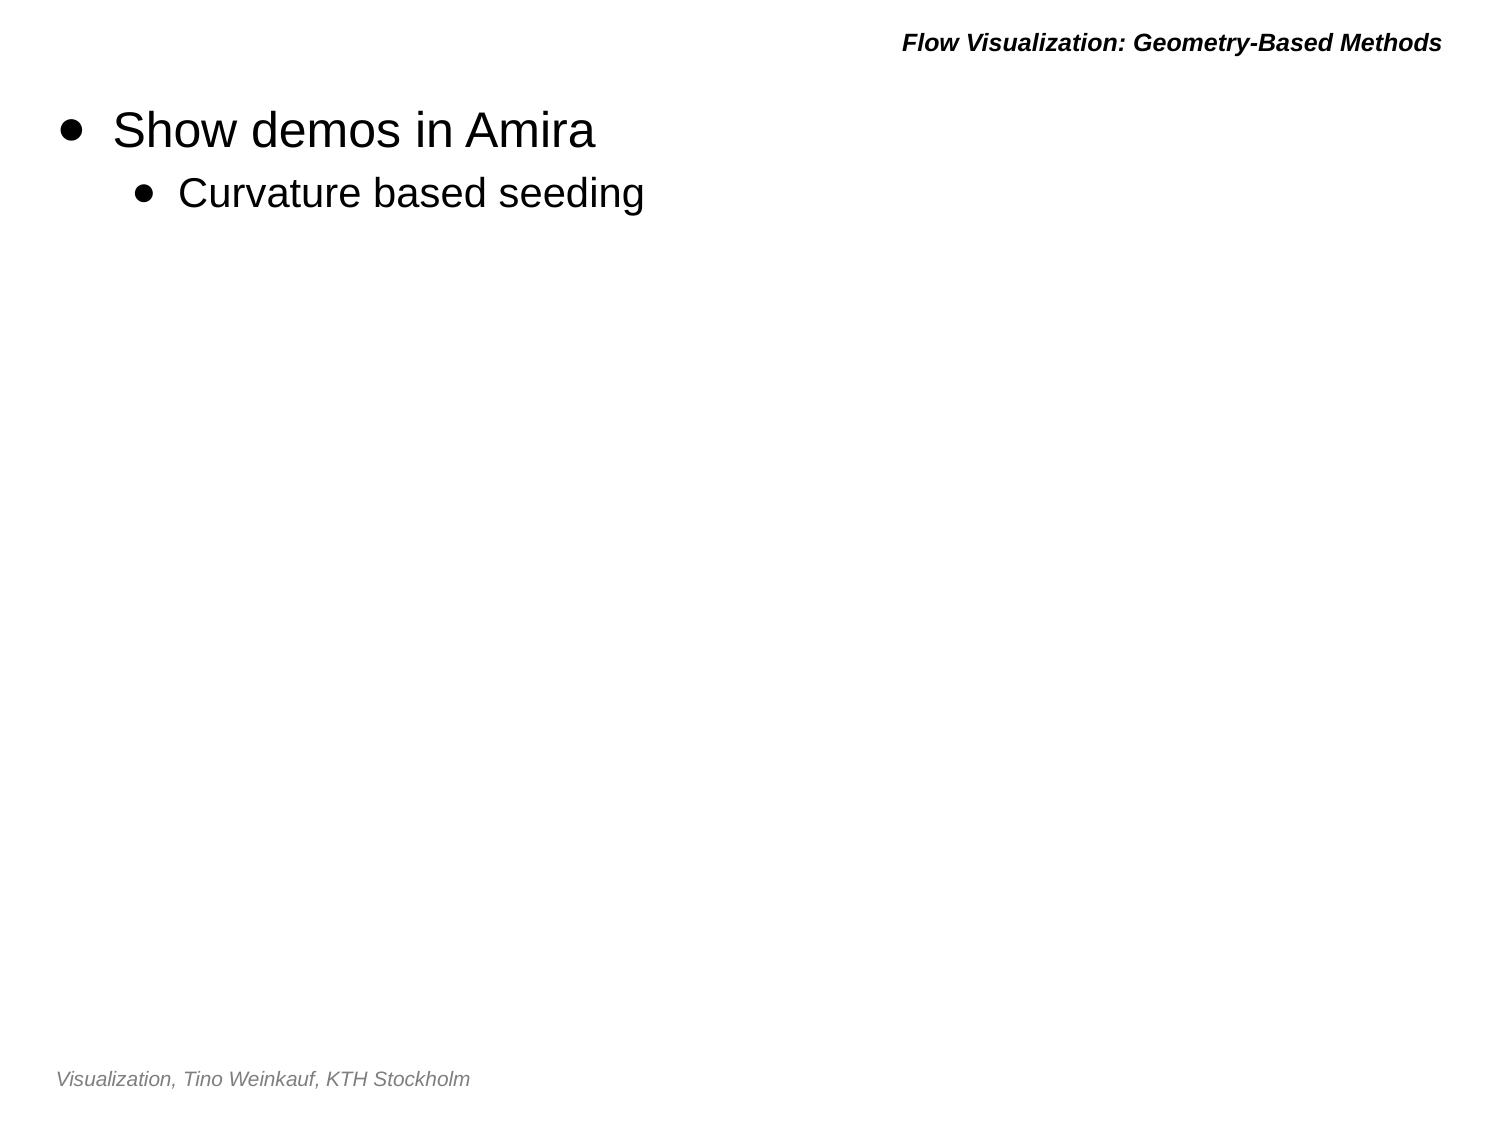

# Flow Visualization: Geometry-Based Methods
Show demos in Amira
Curvature based seeding